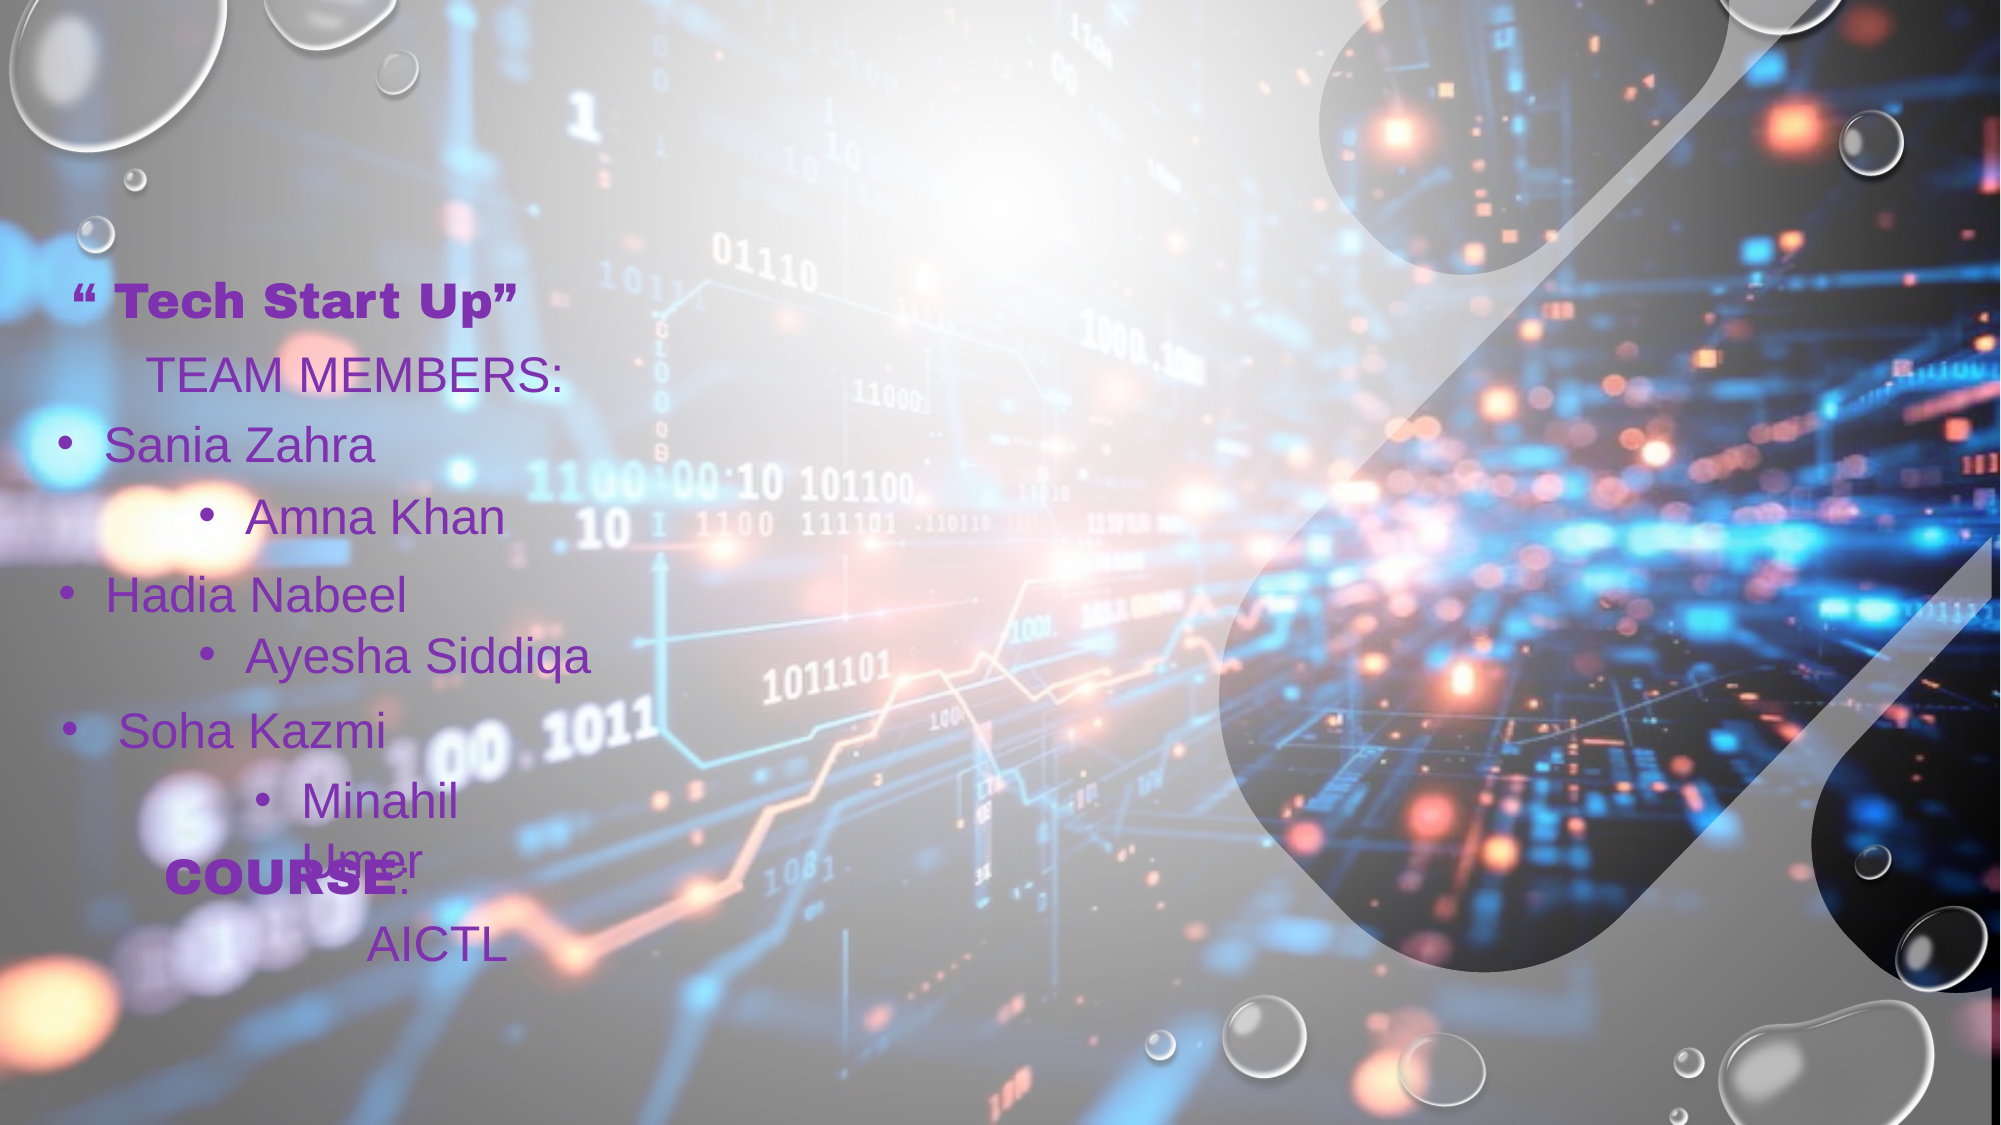

“ Tech Start Up”

TEAM MEMBERS:

Sania Zahra
Amna Khan
Hadia Nabeel
Ayesha Siddiqa
Soha Kazmi
Minahil Umer
COURSE:
AICTL